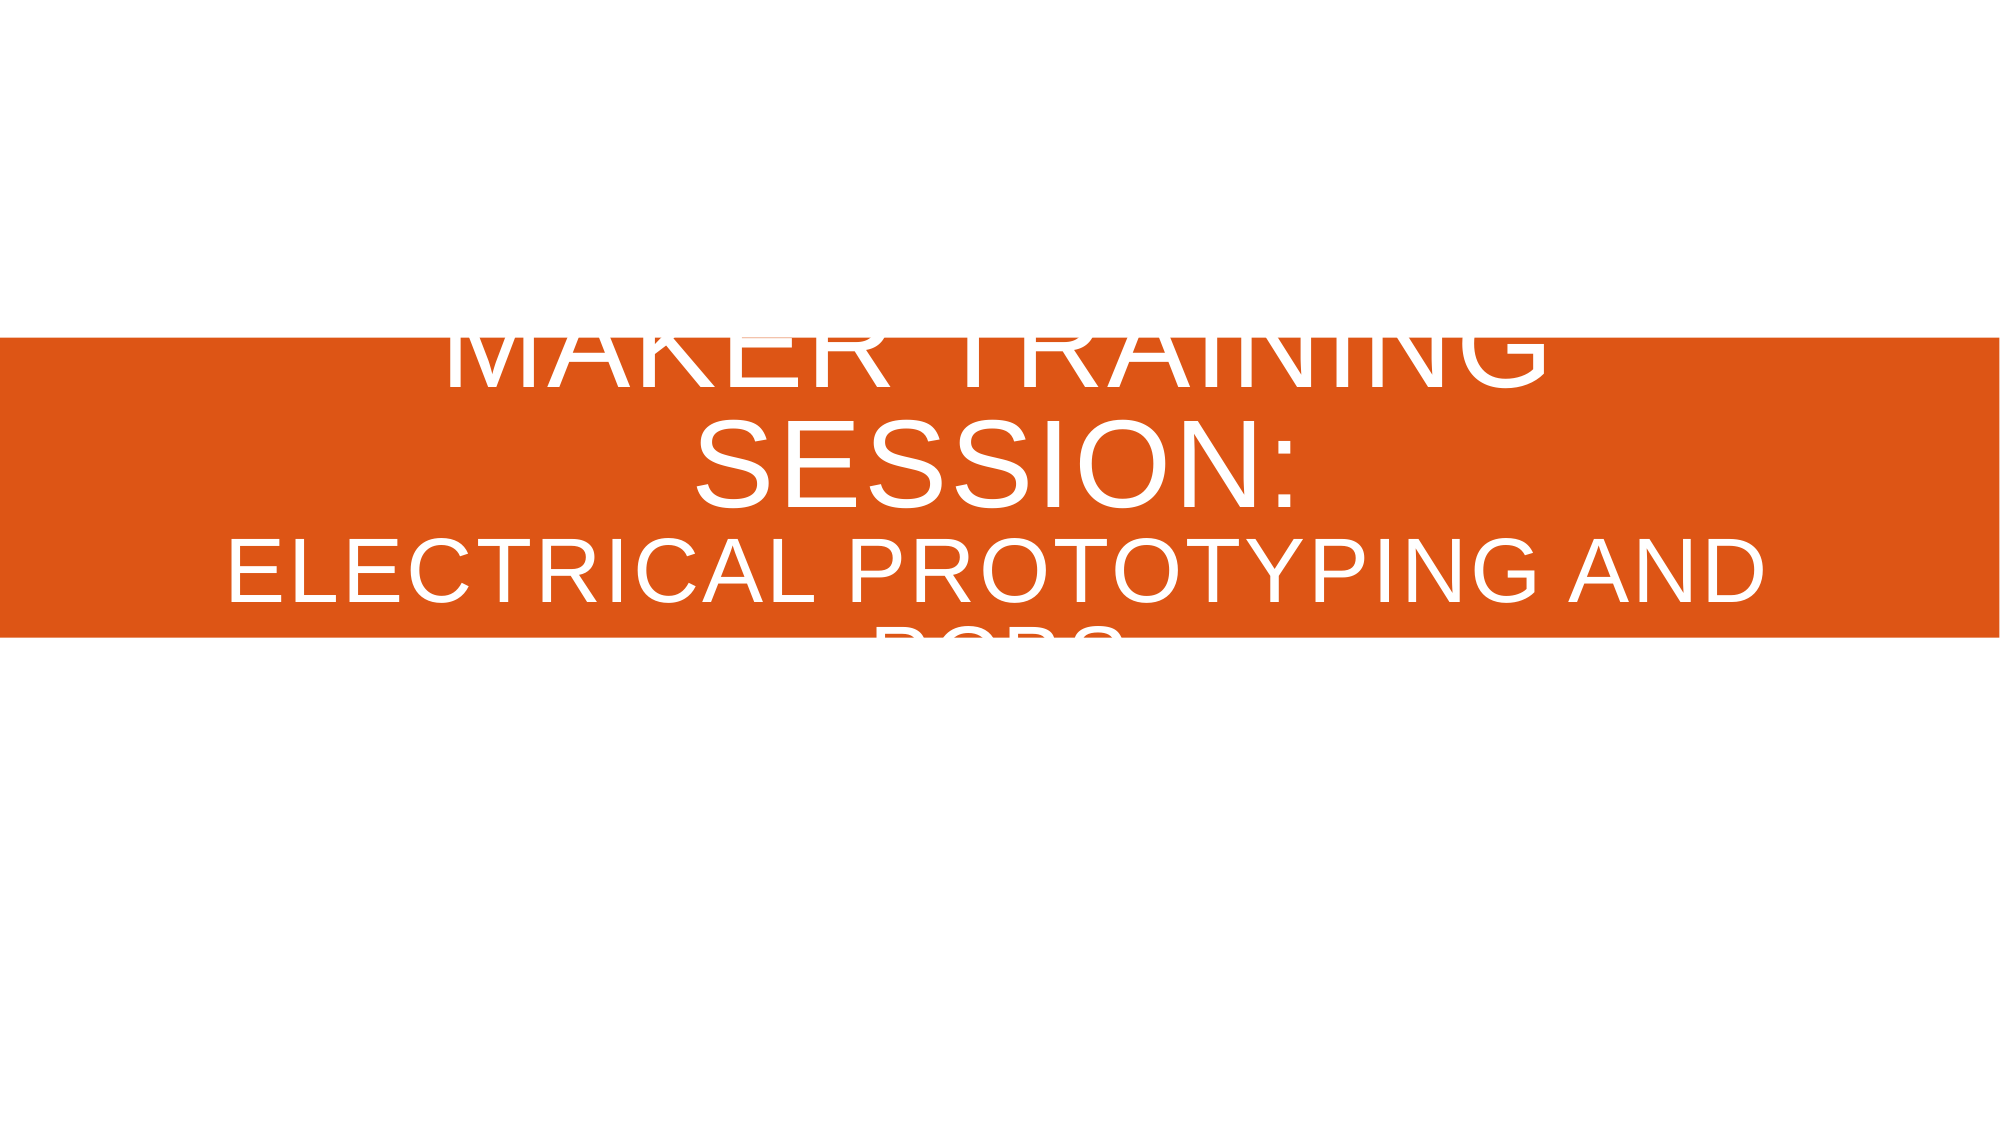

# Maker Training Session: Electrical Prototyping and PCBs